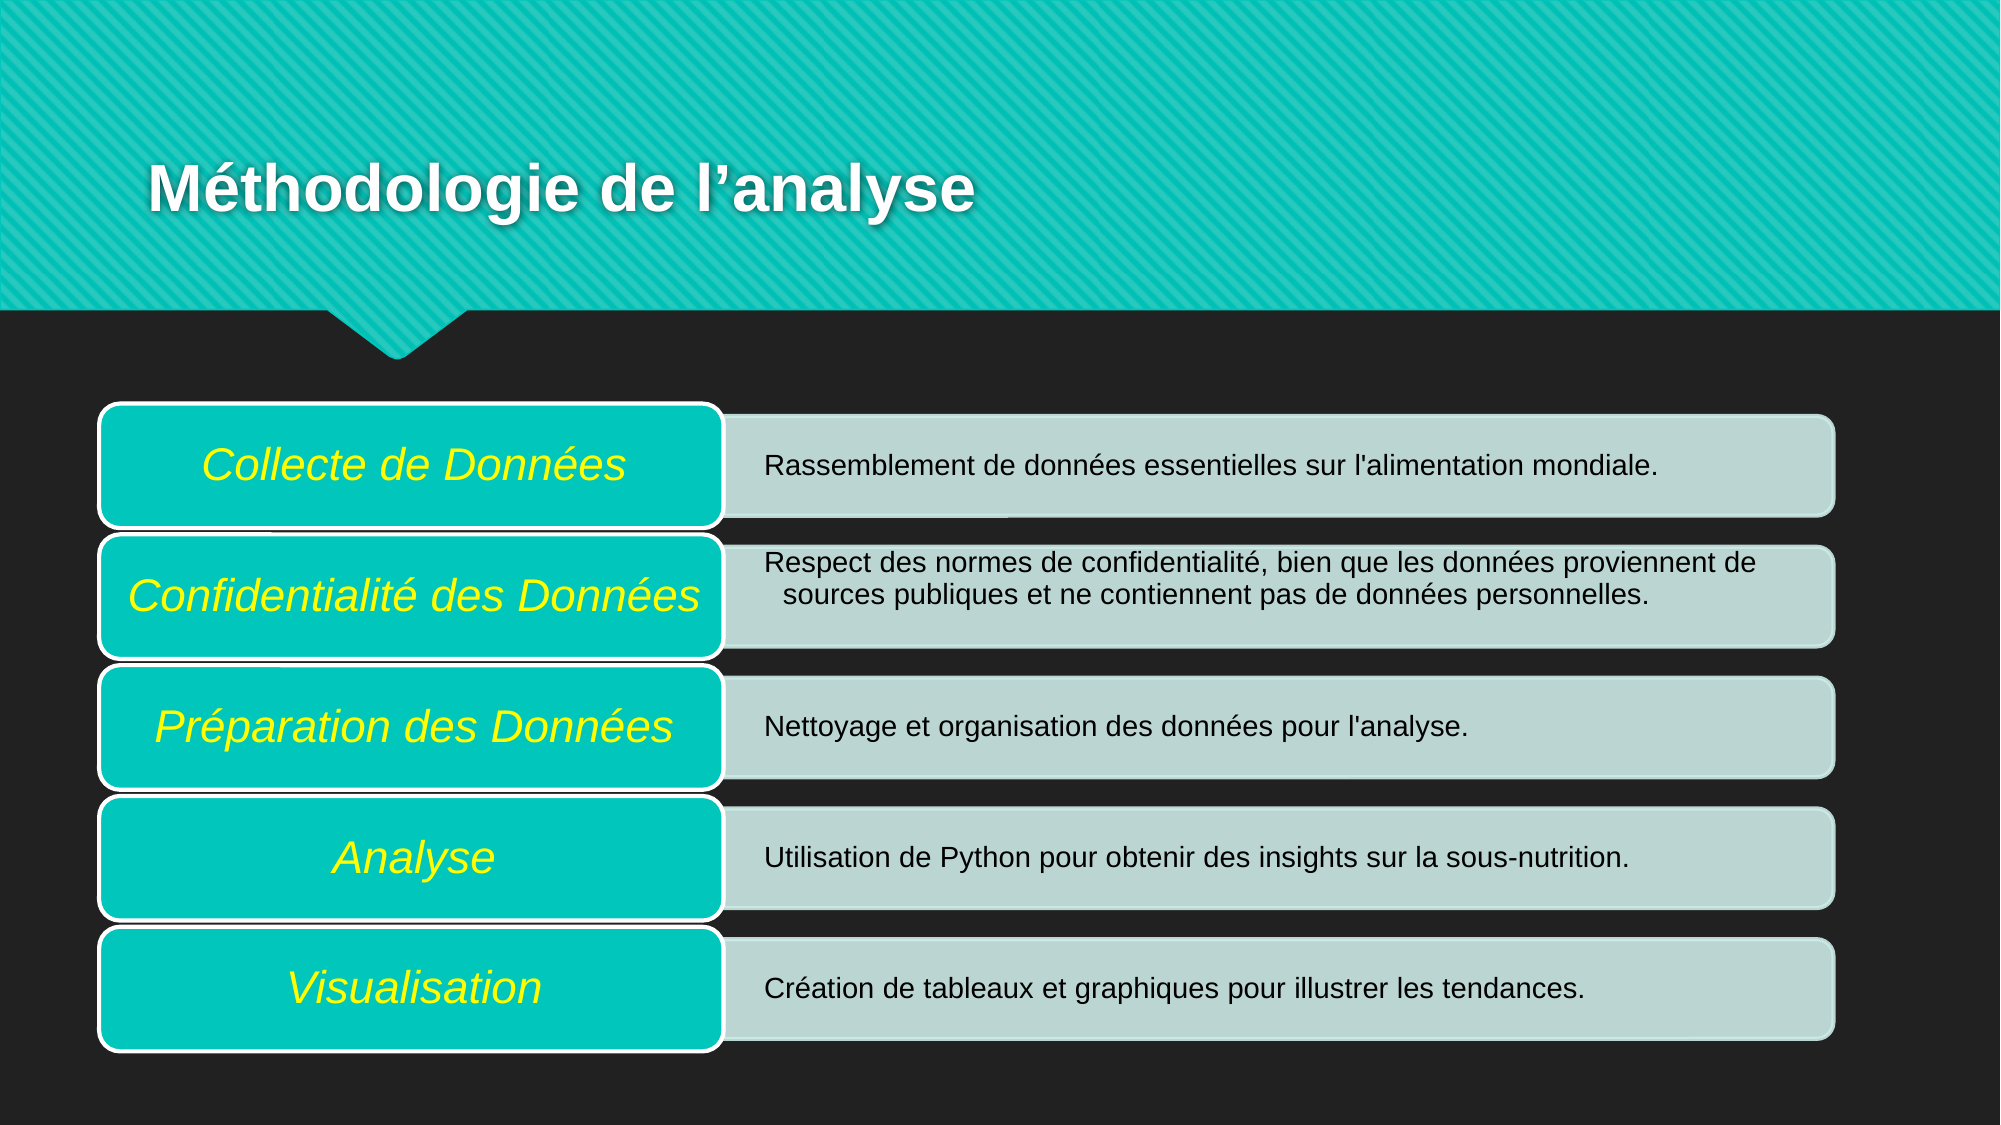

# Méthodologie de l’analyse
Rassemblement de données essentielles sur l'alimentation mondiale.
Collecte de Données
Respect des normes de confidentialité, bien que les données proviennent de sources publiques et ne contiennent pas de données personnelles.
Confidentialité des Données
Nettoyage et organisation des données pour l'analyse.
Préparation des Données
Utilisation de Python pour obtenir des insights sur la sous-nutrition.
Analyse
Création de tableaux et graphiques pour illustrer les tendances.
Visualisation